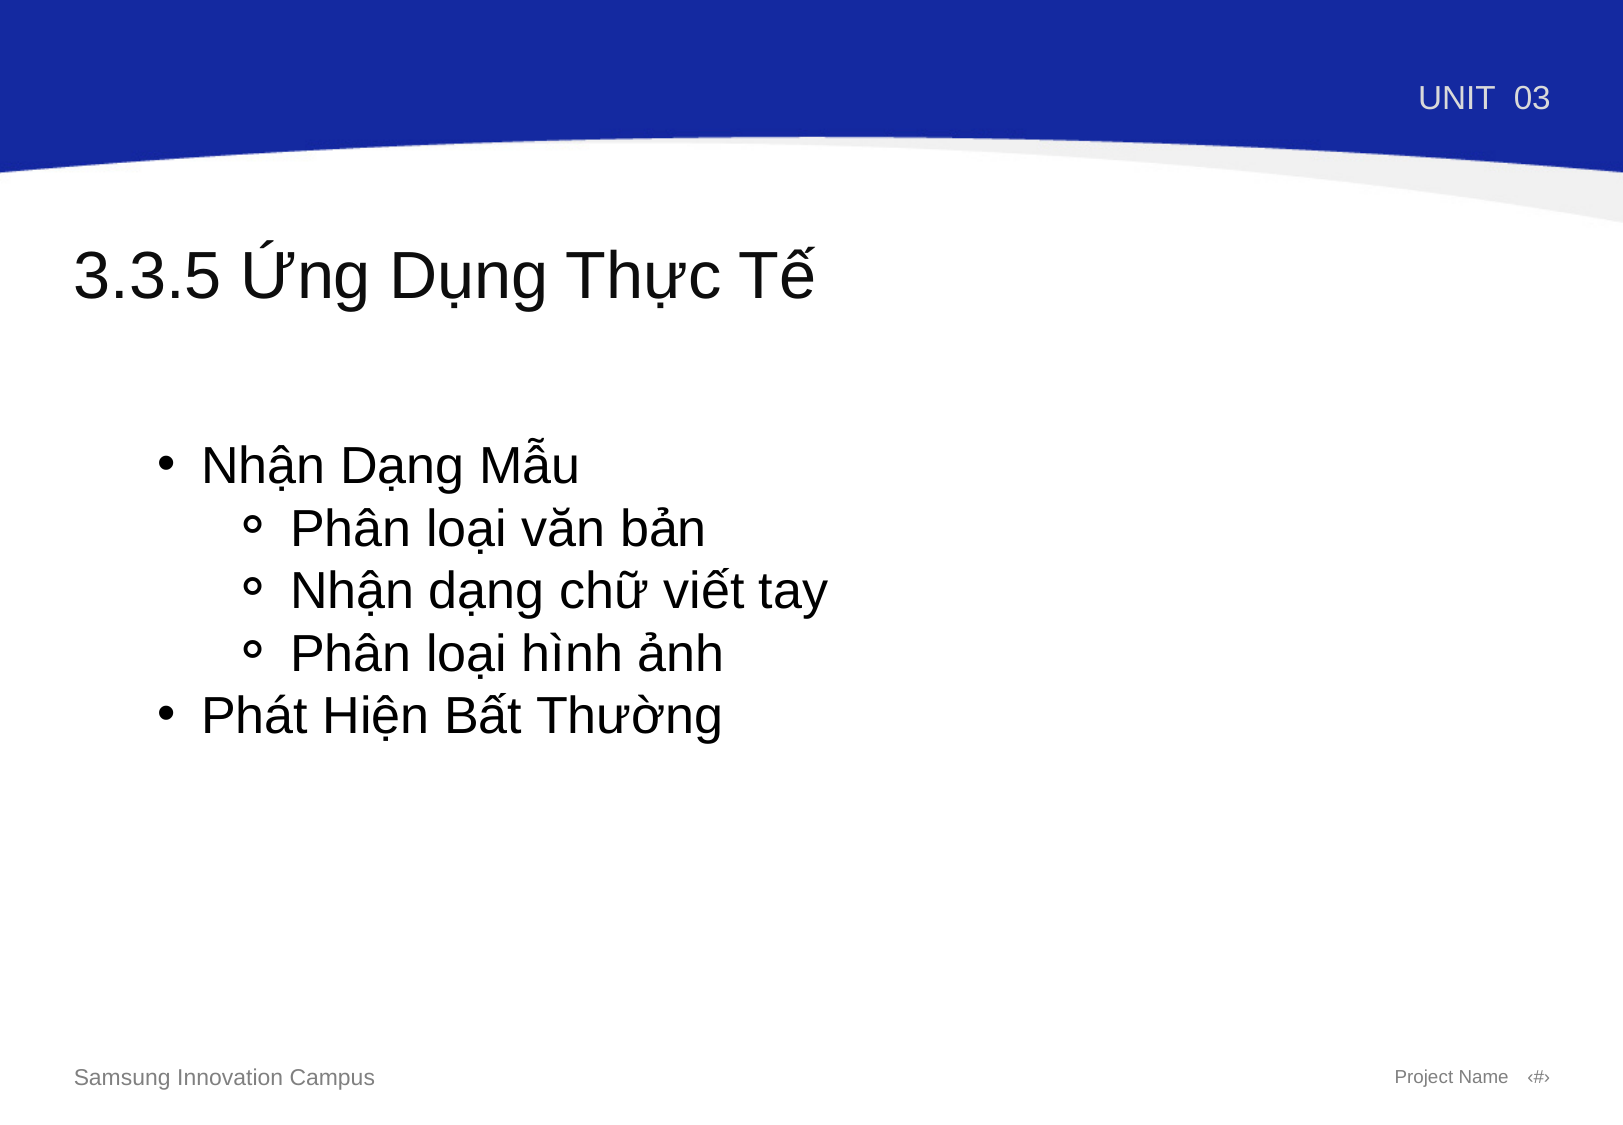

UNIT
03
3.3.5 Ứng Dụng Thực Tế

Nhận Dạng Mẫu
Phân loại văn bản
Nhận dạng chữ viết tay
Phân loại hình ảnh
Phát Hiện Bất Thường

Samsung Innovation Campus
Project Name
‹#›